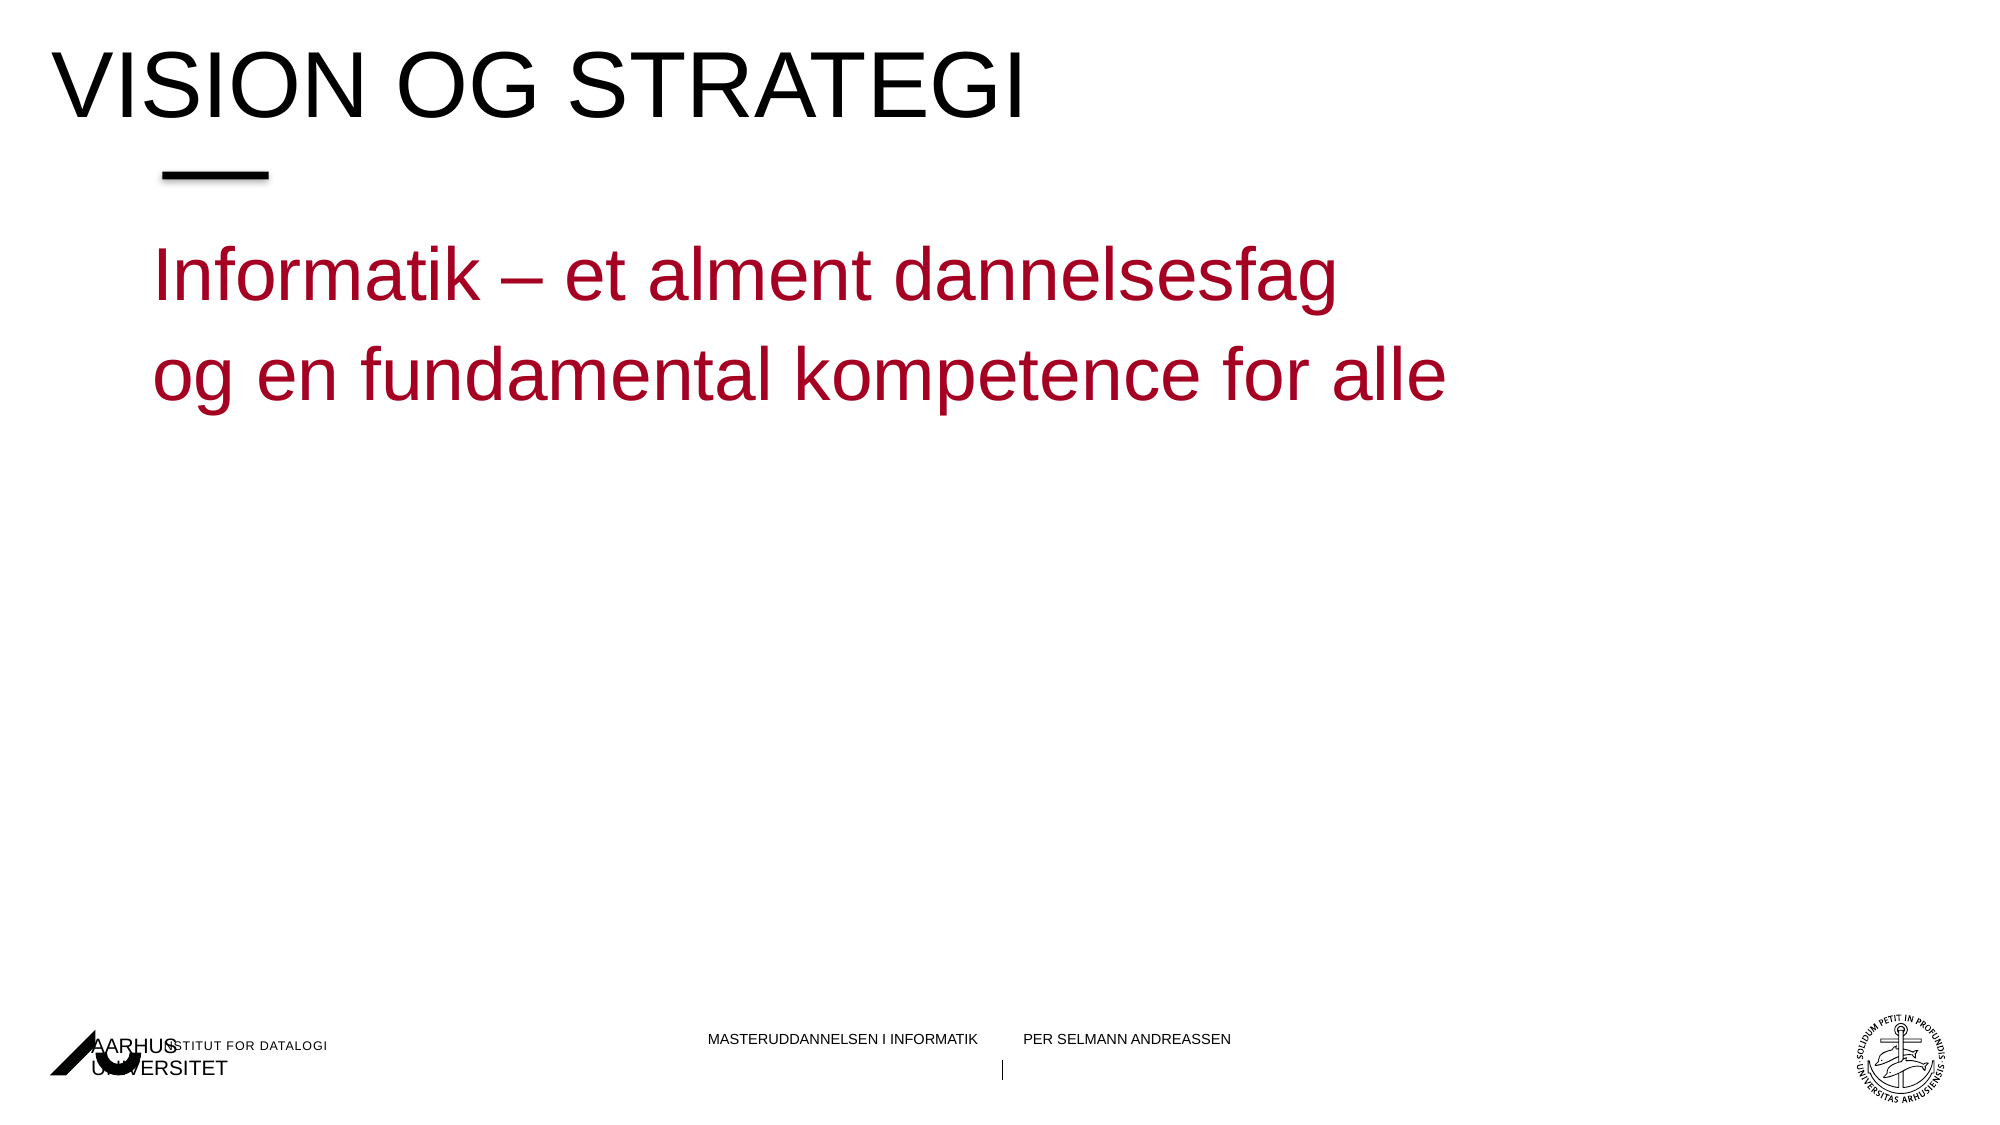

# vision og strategi
Informatik – et alment dannelsesfag
og en fundamental kompetence for alle
15.05.202508-12-2023